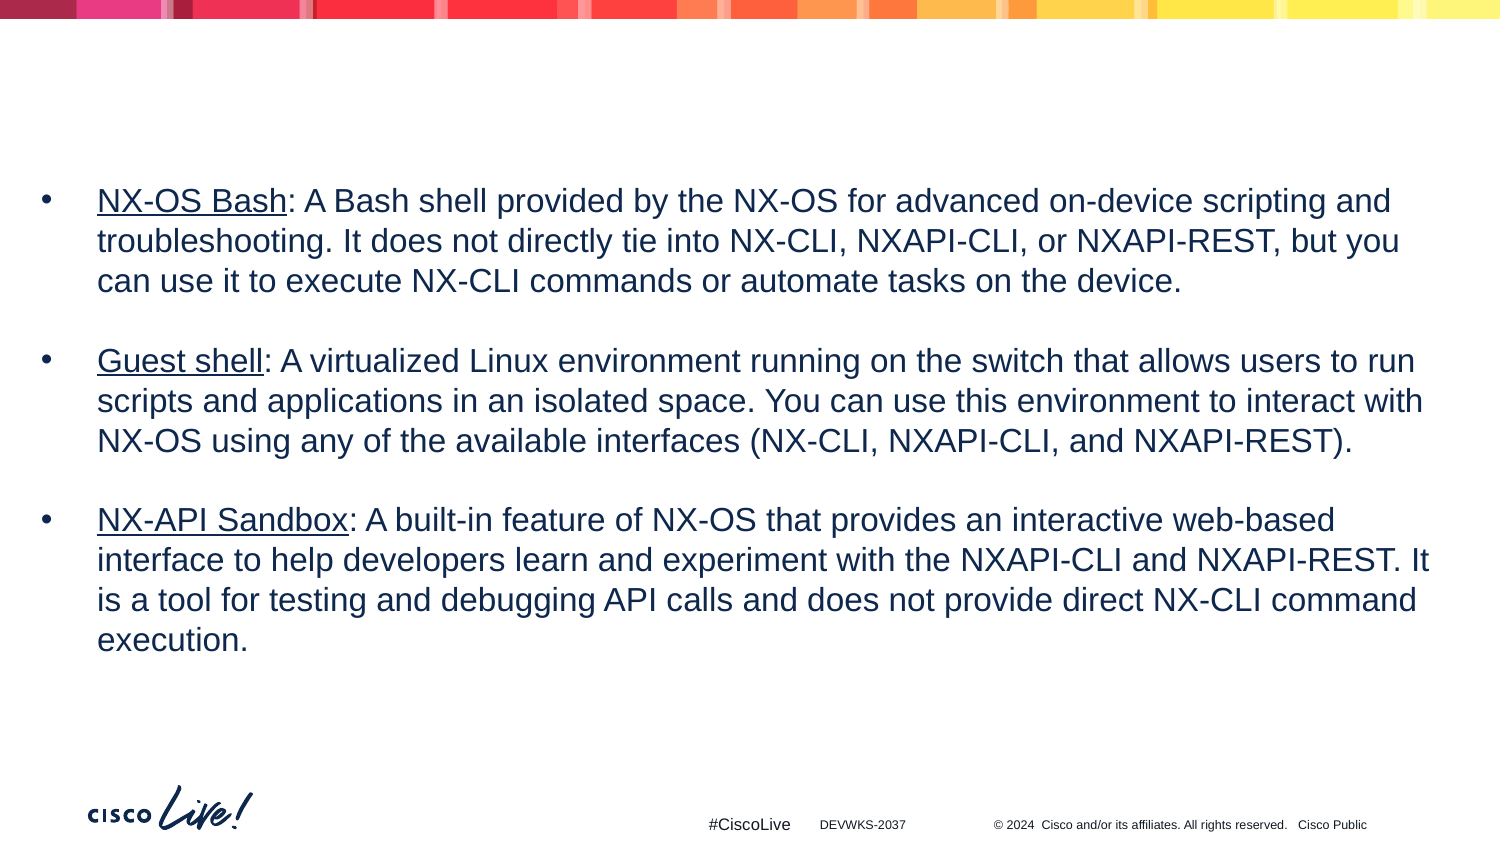

NX-OS Bash: A Bash shell provided by the NX-OS for advanced on-device scripting and troubleshooting. It does not directly tie into NX-CLI, NXAPI-CLI, or NXAPI-REST, but you can use it to execute NX-CLI commands or automate tasks on the device.

Guest shell: A virtualized Linux environment running on the switch that allows users to run scripts and applications in an isolated space. You can use this environment to interact with NX-OS using any of the available interfaces (NX-CLI, NXAPI-CLI, and NXAPI-REST).

NX-API Sandbox: A built-in feature of NX-OS that provides an interactive web-based interface to help developers learn and experiment with the NXAPI-CLI and NXAPI-REST. It is a tool for testing and debugging API calls and does not provide direct NX-CLI command execution.
DEVWKS-2037